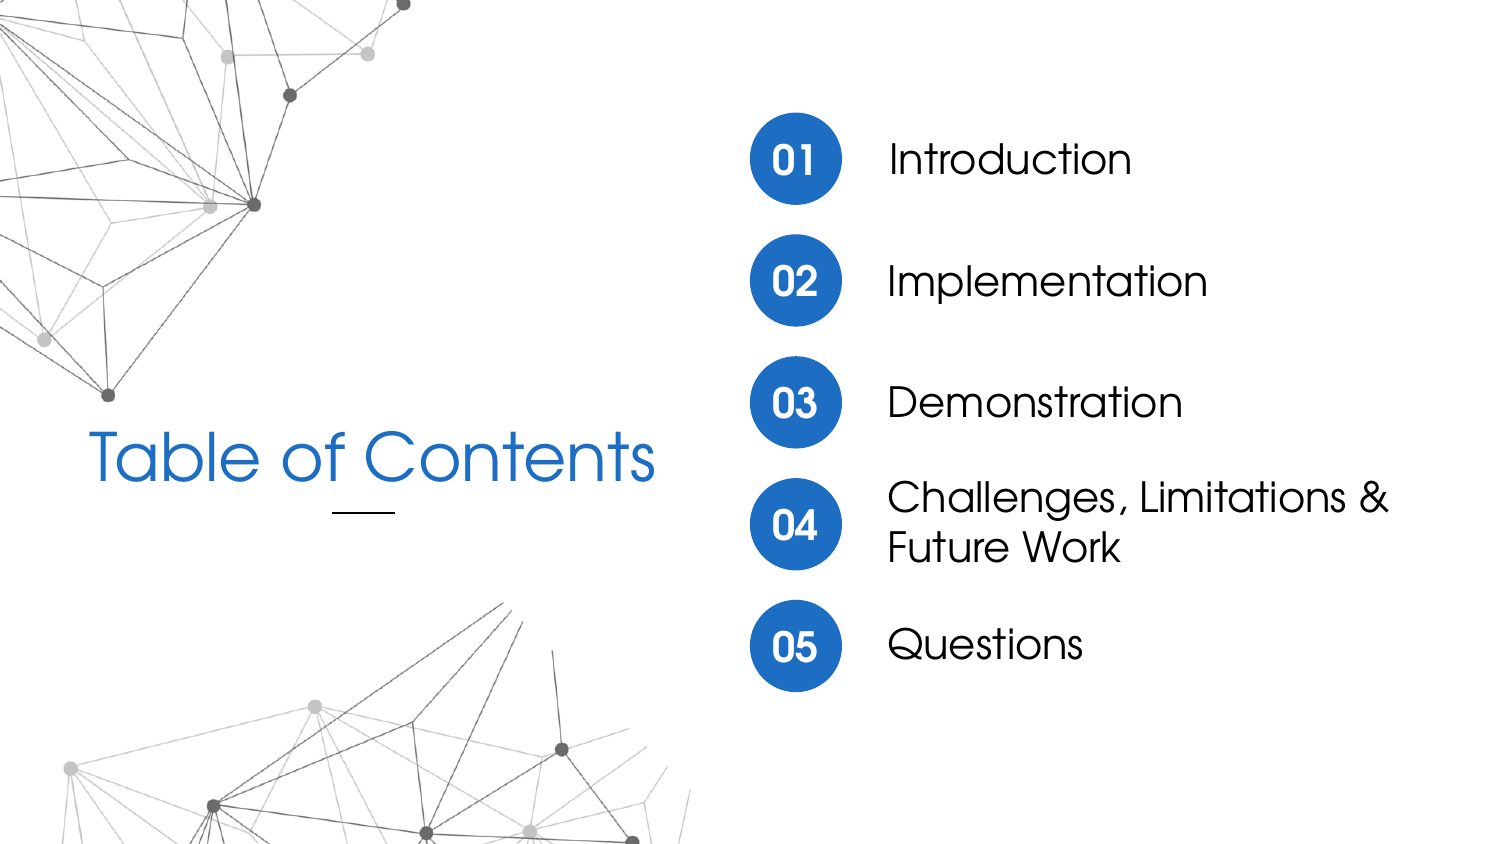

01
Introduction
02
Implementation
03
Demonstration
Table of Contents
Challenges, Limitations &
Future Work
04
05
Questions